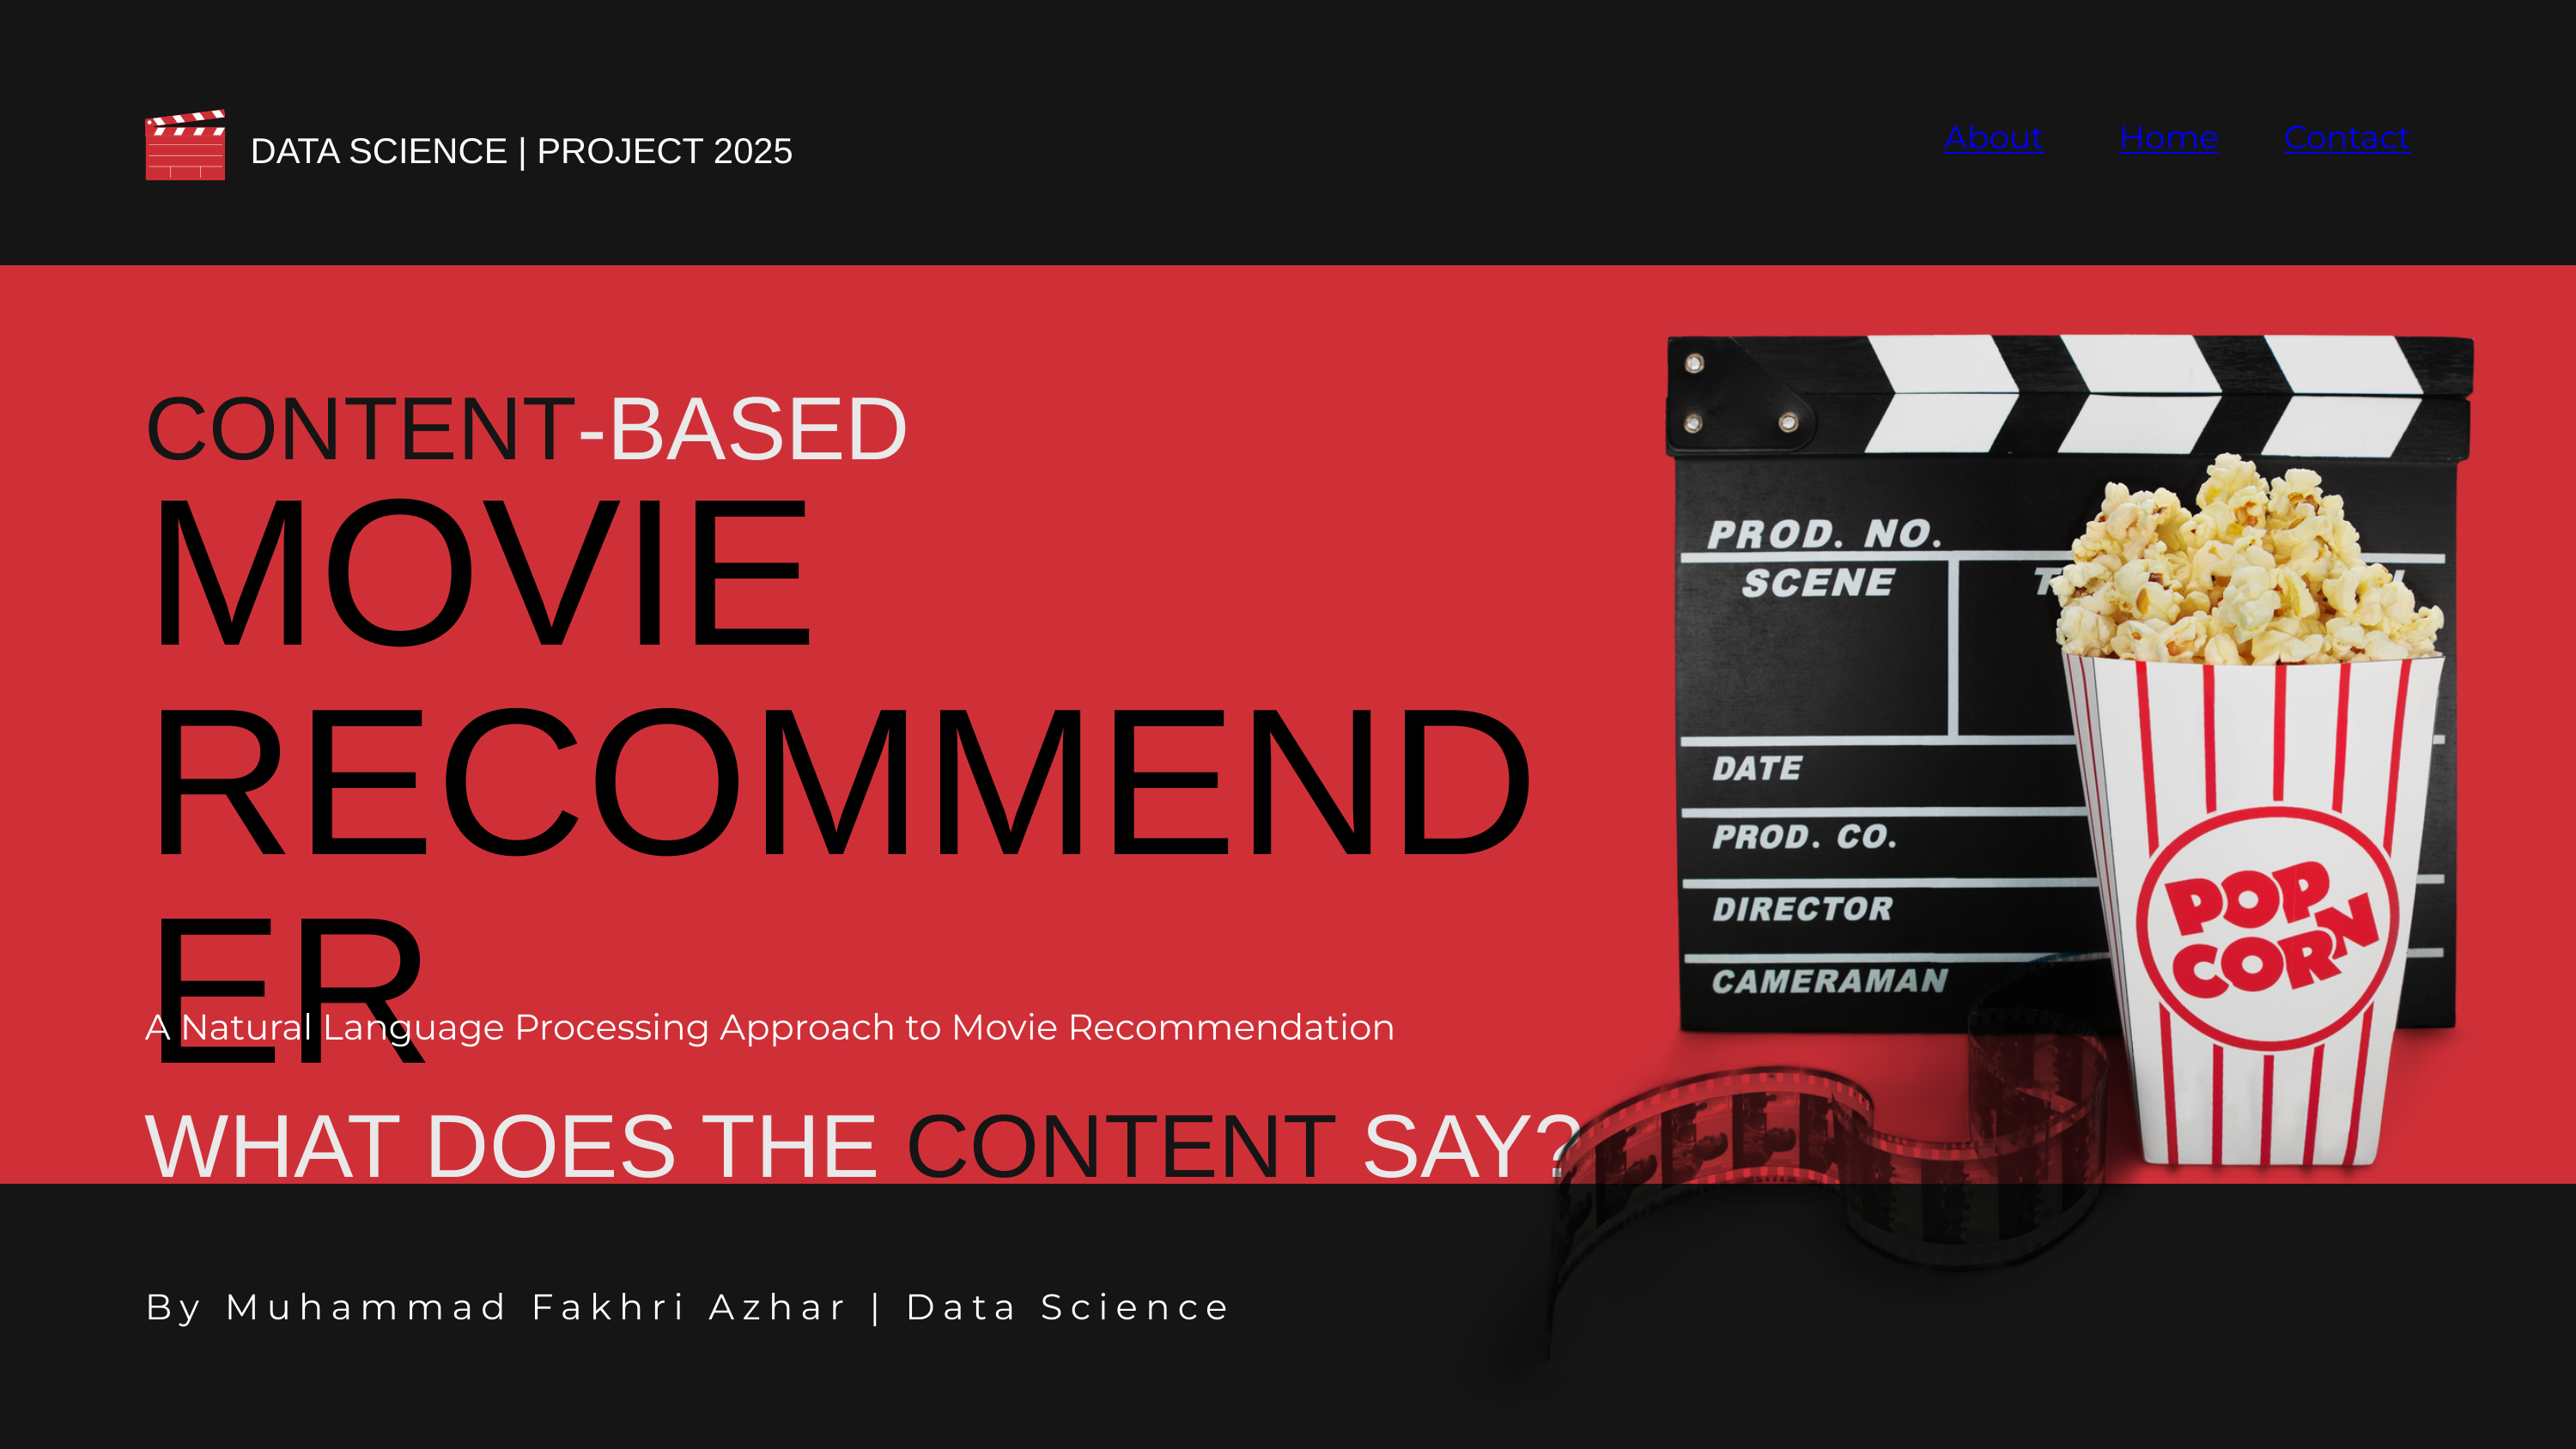

About
Home
Contact
DATA SCIENCE | PROJECT 2025

CONTENT-BASED
MOVIE RECOMMENDER
WHAT DOES THE CONTENT SAY?
A Natural Language Processing Approach to Movie Recommendation

By Muhammad Fakhri Azhar | Data Science